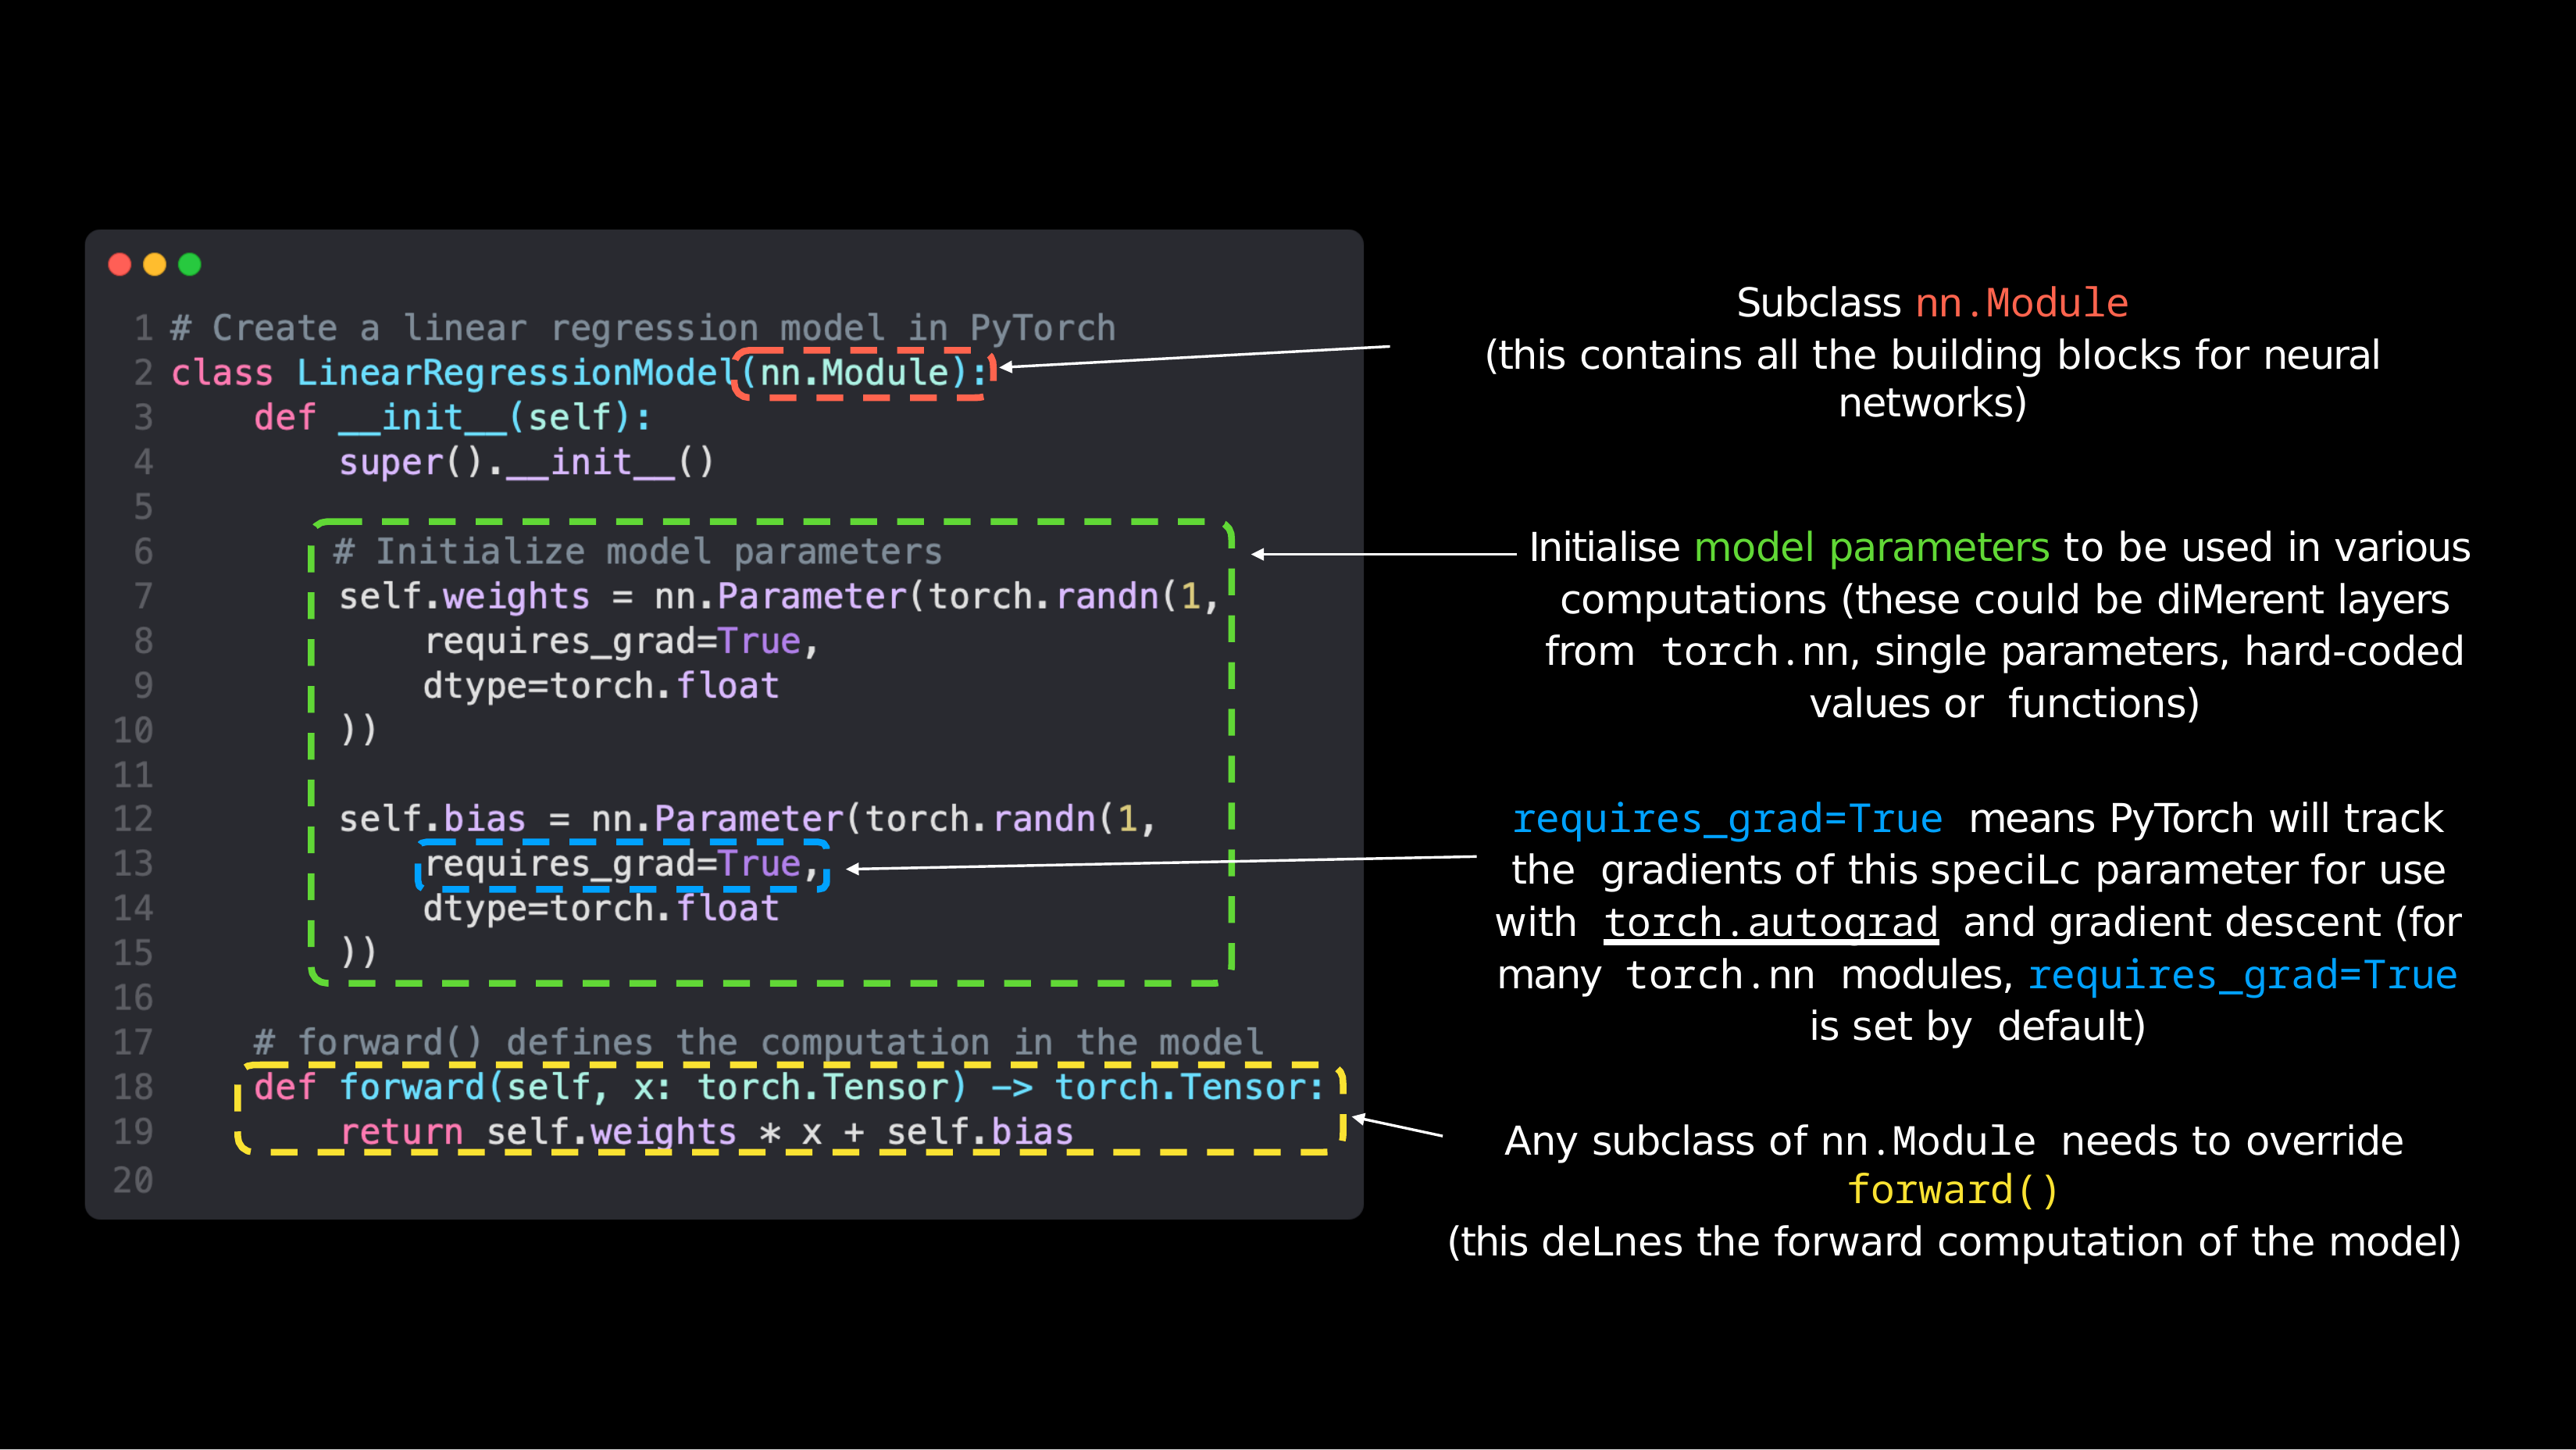

Subclass nn.Module
(this contains all the building blocks for neural networks)

Initialise model parameters to be used in various  computations (these could be diMerent layers from  torch.nn, single parameters, hard-coded values or  functions)

requires_grad=True means PyTorch will track the  gradients of this speciLc parameter for use with  torch.autograd and gradient descent (for many  torch.nn modules, requires_grad=True is set by  default)

Any subclass of nn.Module needs to override forward()
(this deLnes the forward computation of the model)